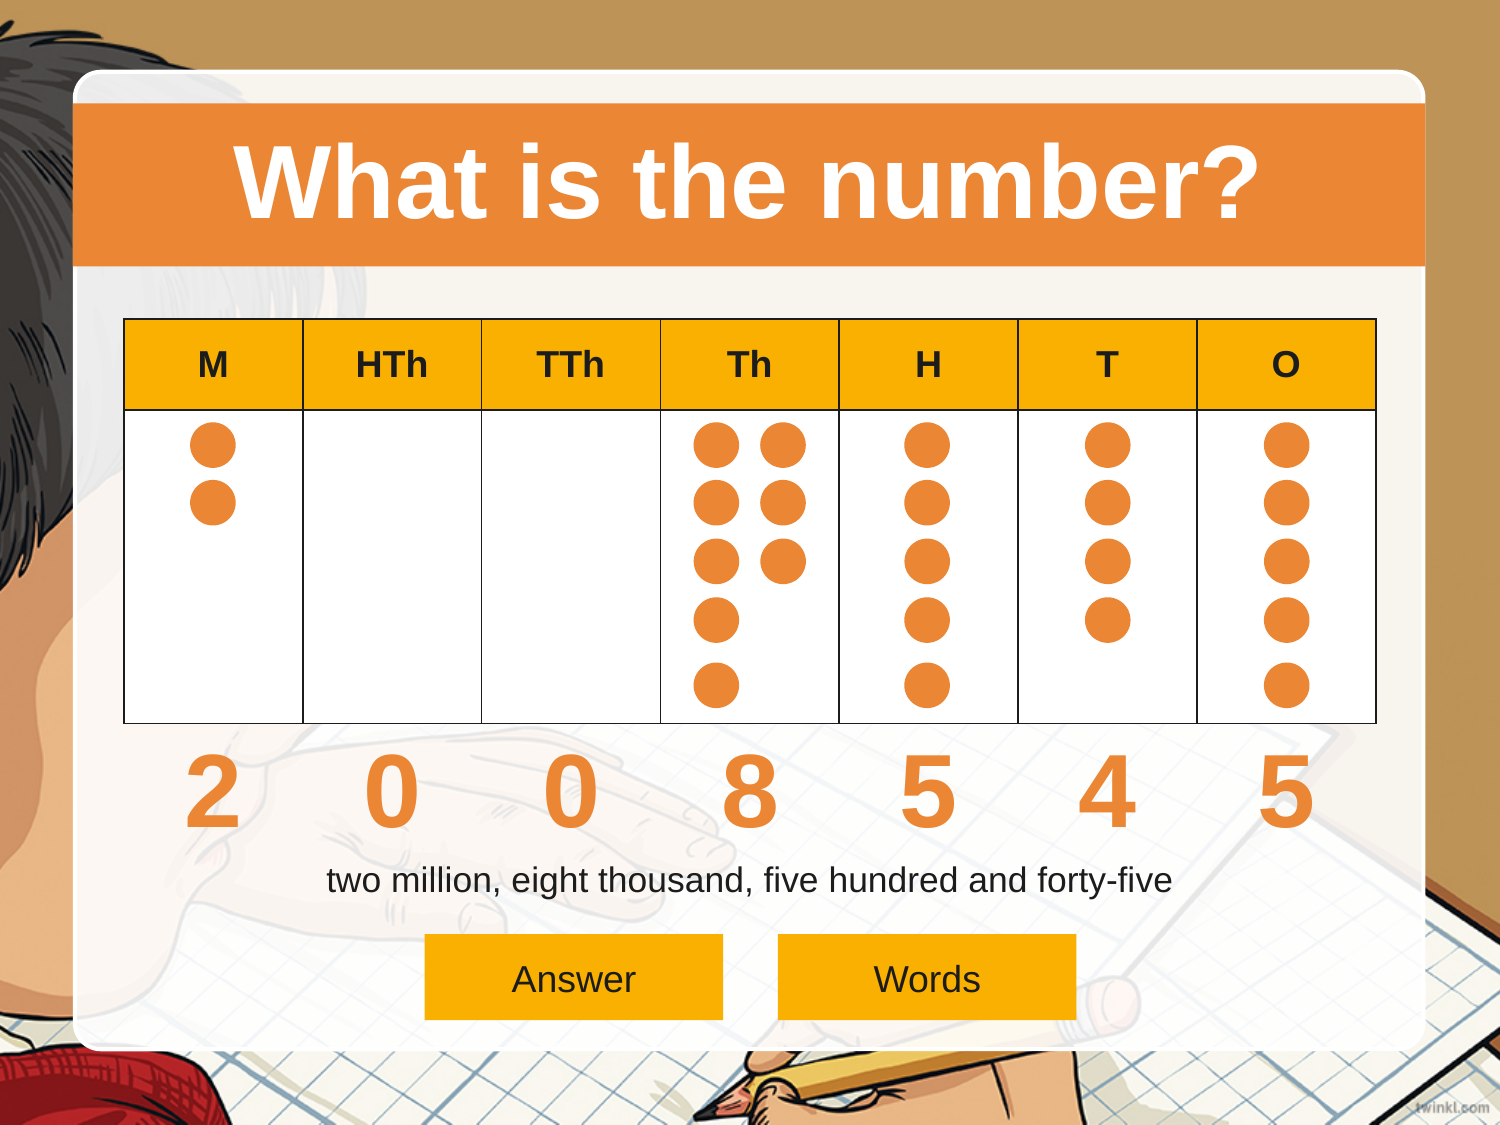

# What is the number?
| M | HTh | TTh | Th | H | T | O |
| --- | --- | --- | --- | --- | --- | --- |
|  |  |  |  |  |  |  |

2
0
0
8
5
4
5
two million, eight thousand, five hundred and forty-five
Answer
Words